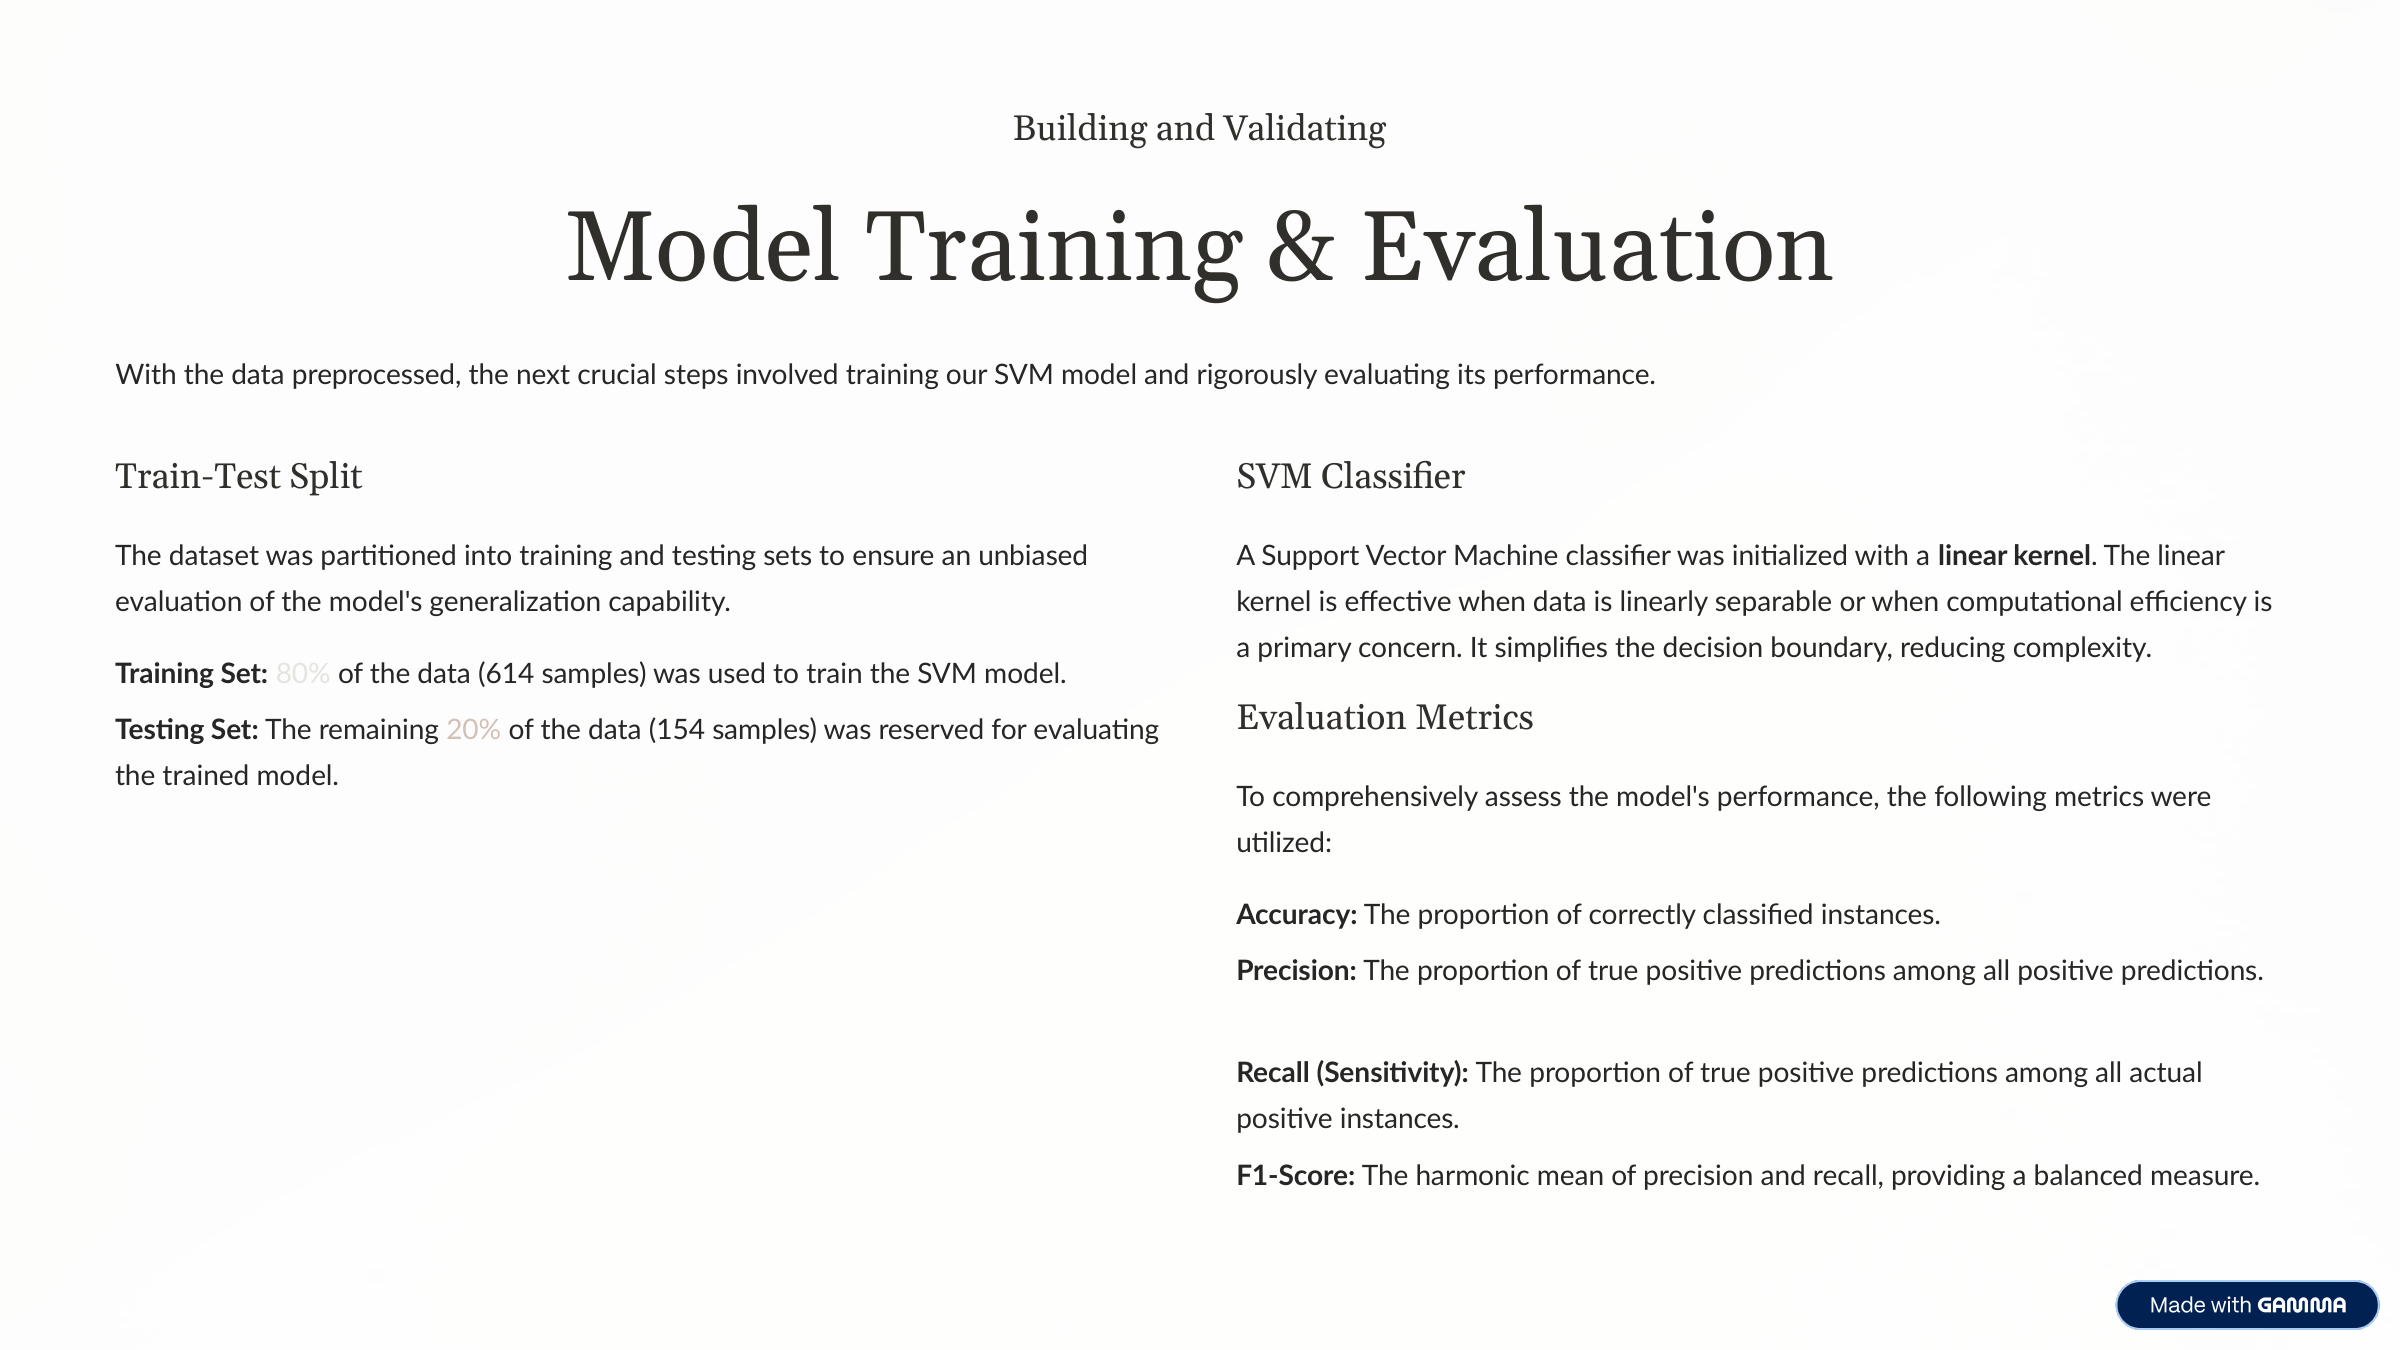

Building and Validating
Model Training & Evaluation
With the data preprocessed, the next crucial steps involved training our SVM model and rigorously evaluating its performance.
Train-Test Split
SVM Classifier
The dataset was partitioned into training and testing sets to ensure an unbiased evaluation of the model's generalization capability.
A Support Vector Machine classifier was initialized with a linear kernel. The linear kernel is effective when data is linearly separable or when computational efficiency is a primary concern. It simplifies the decision boundary, reducing complexity.
Training Set: 80% of the data (614 samples) was used to train the SVM model.
Evaluation Metrics
Testing Set: The remaining 20% of the data (154 samples) was reserved for evaluating the trained model.
To comprehensively assess the model's performance, the following metrics were utilized:
Accuracy: The proportion of correctly classified instances.
Precision: The proportion of true positive predictions among all positive predictions.
Recall (Sensitivity): The proportion of true positive predictions among all actual positive instances.
F1-Score: The harmonic mean of precision and recall, providing a balanced measure.